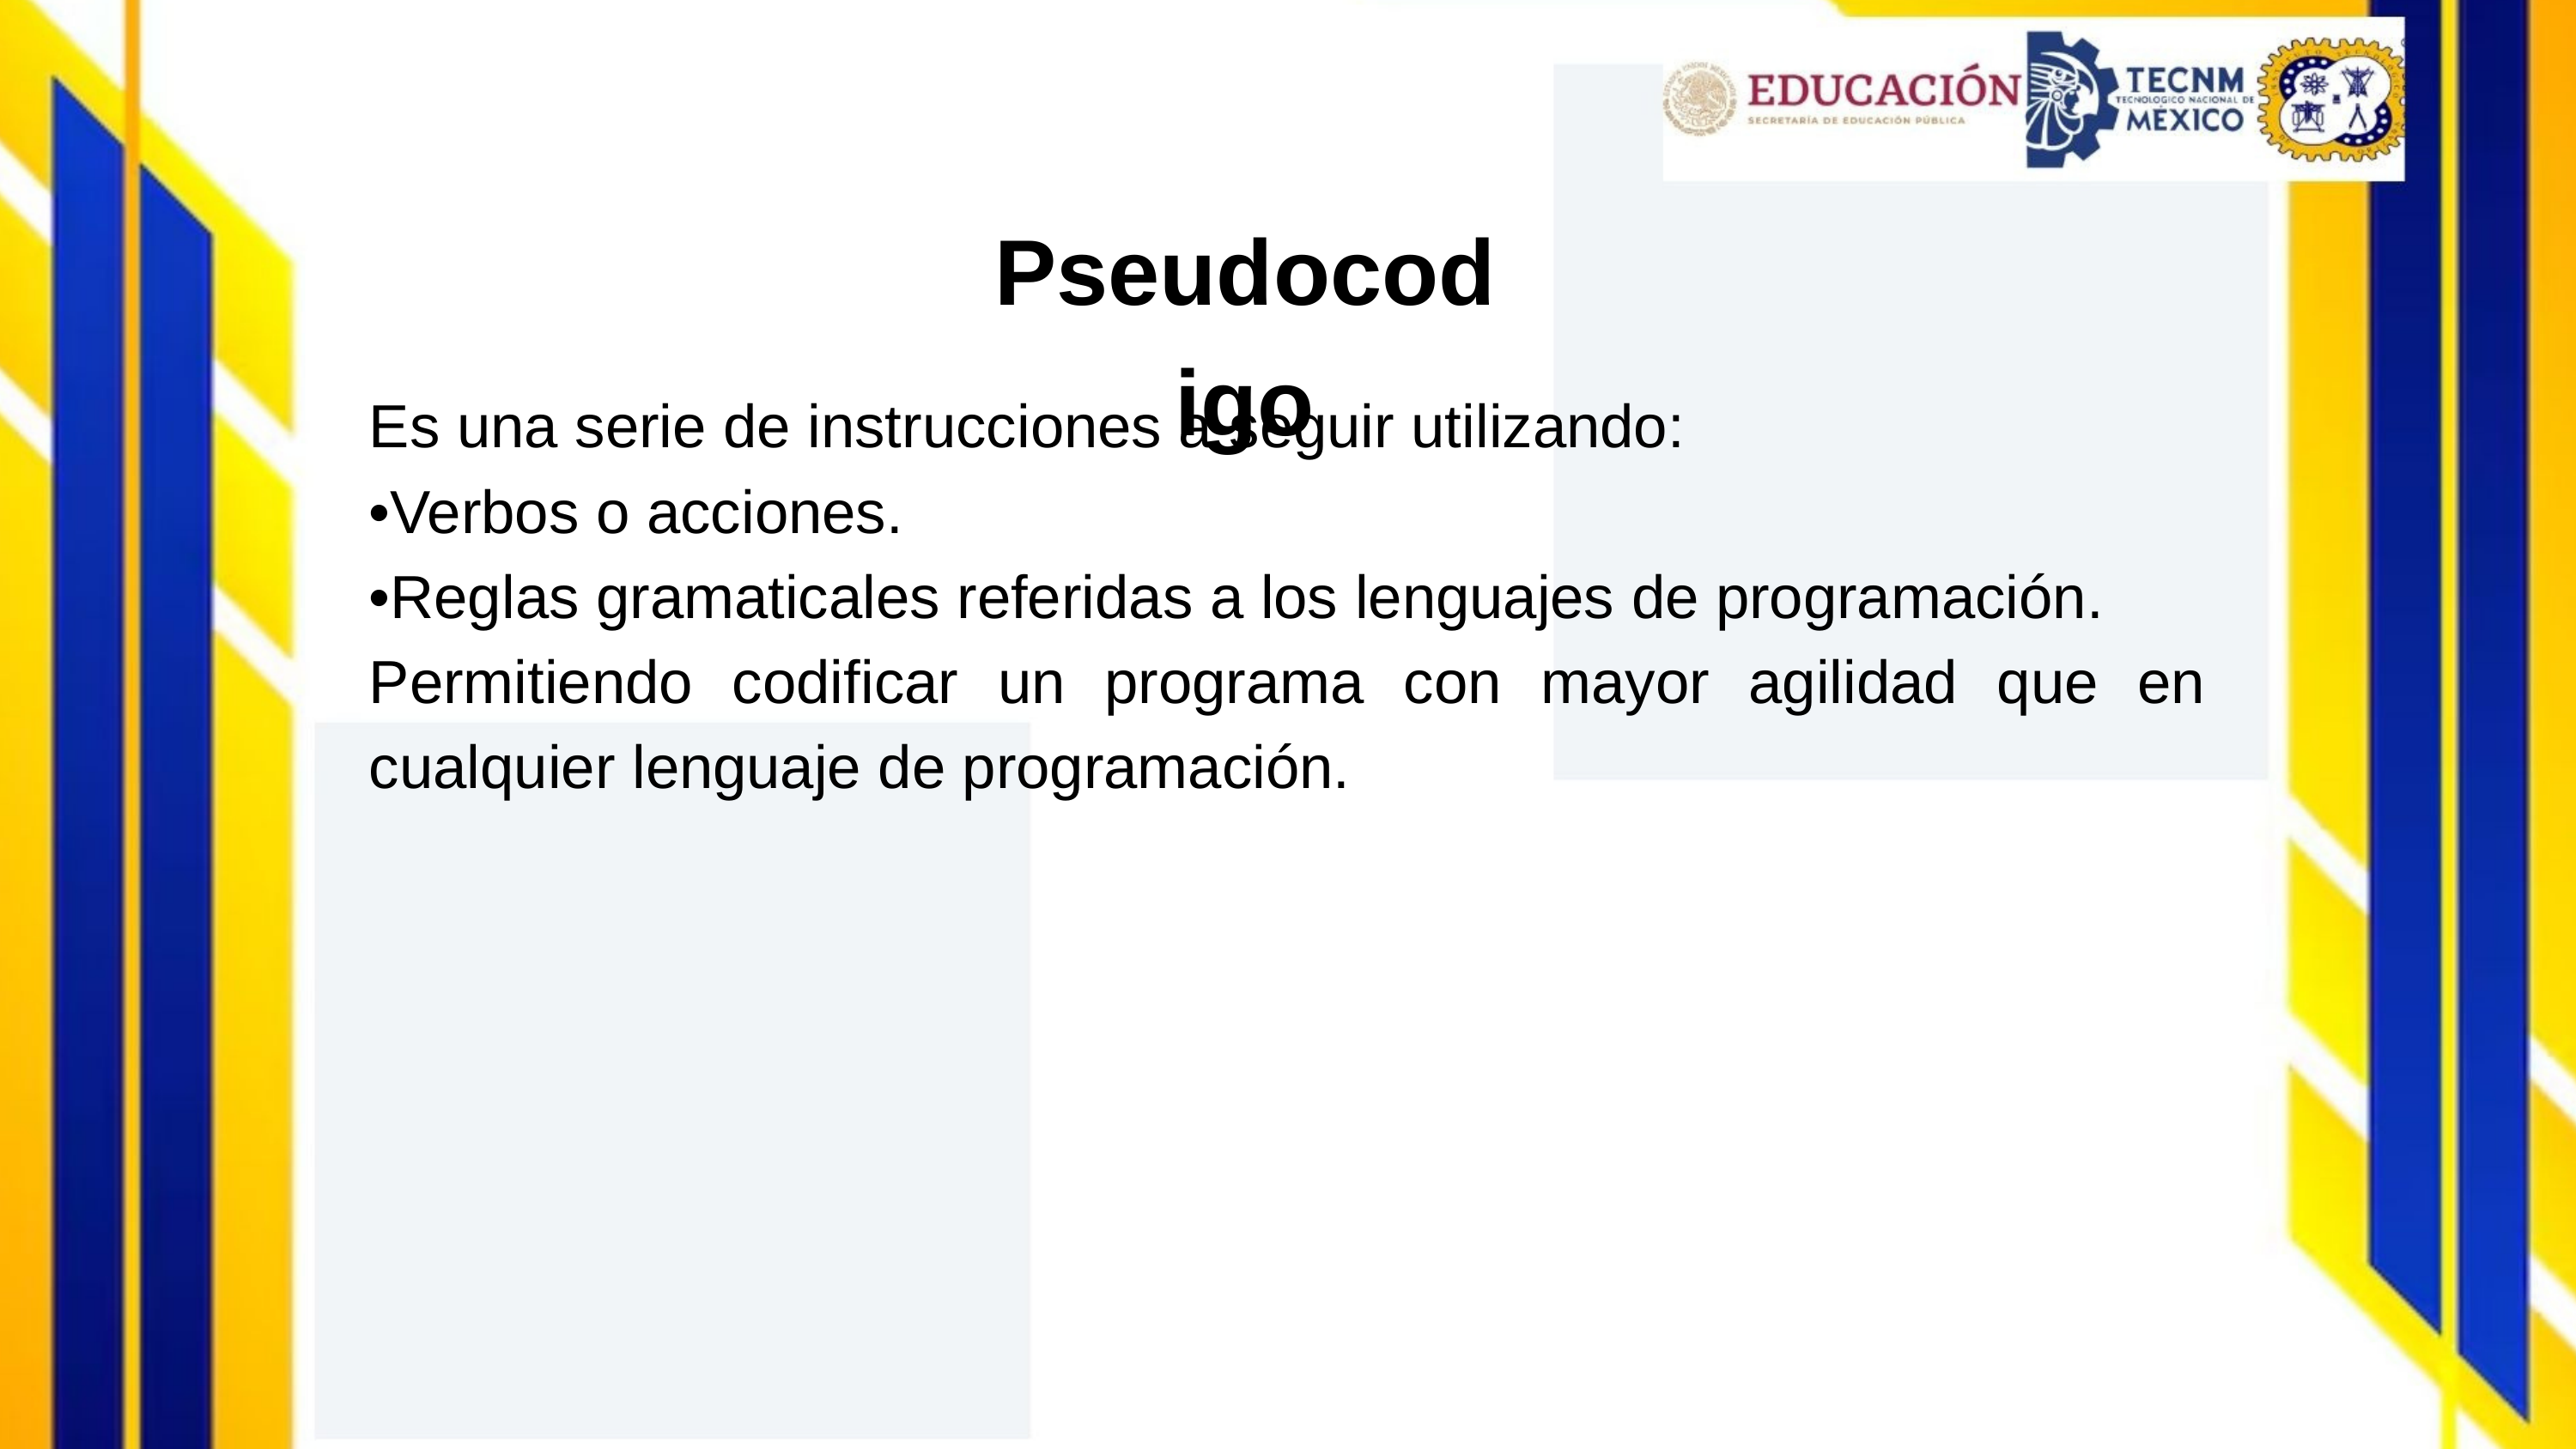

Pseudocodigo
Es una serie de instrucciones a seguir utilizando:
•Verbos o acciones.
•Reglas gramaticales referidas a los lenguajes de programación.
Permitiendo codificar un programa con mayor agilidad que en cualquier lenguaje de programación.